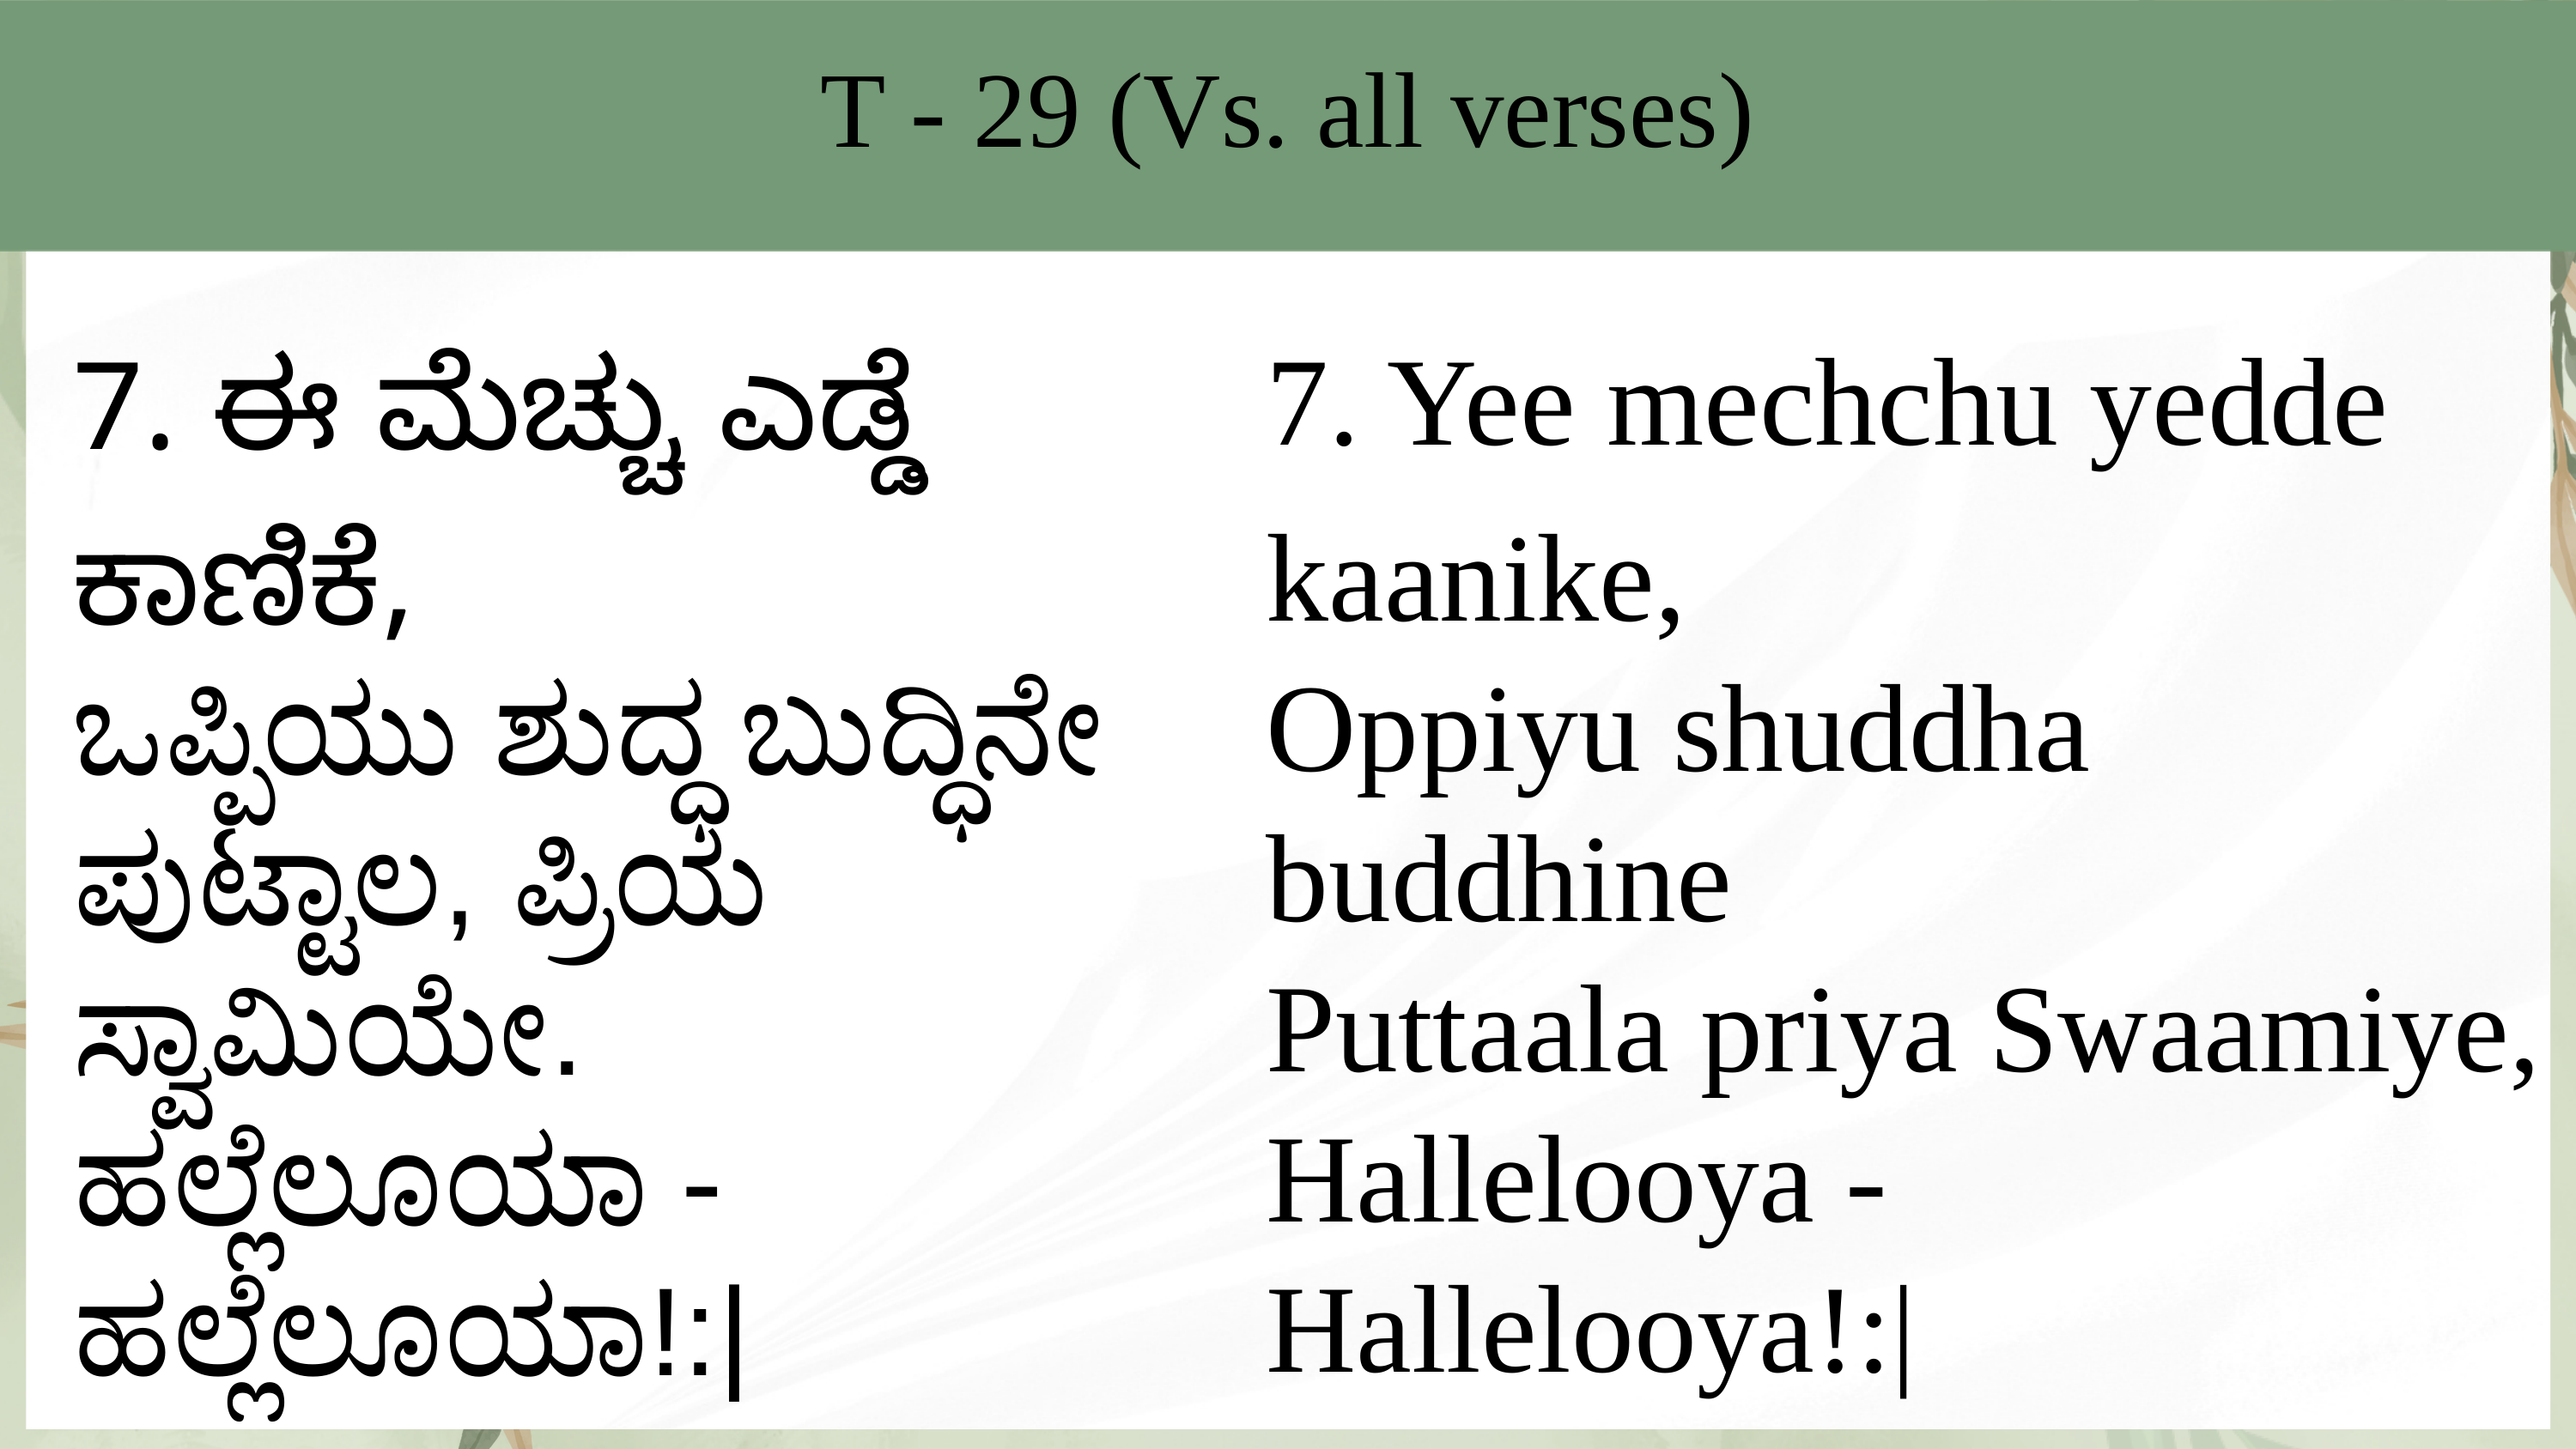

T - 29 (Vs. all verses)
7. Yee mechchu yedde kaanike,
Oppiyu shuddha buddhine
Puttaala priya Swaamiye,
Hallelooya - Hallelooya!:|
7. ಈ ಮೆಚ್ಚು ಎಡ್ಡೆ ಕಾಣಿಕೆ,
ಒಪ್ಪಿಯು ಶುದ್ಧ ಬುದ್ಧಿನೇ
ಪುಟ್ಟಾಲ, ಪ್ರಿಯ ಸ್ವಾಮಿಯೇ.
ಹಲ್ಲೆಲೂಯಾ - ಹಲ್ಲೆಲೂಯಾ!:|